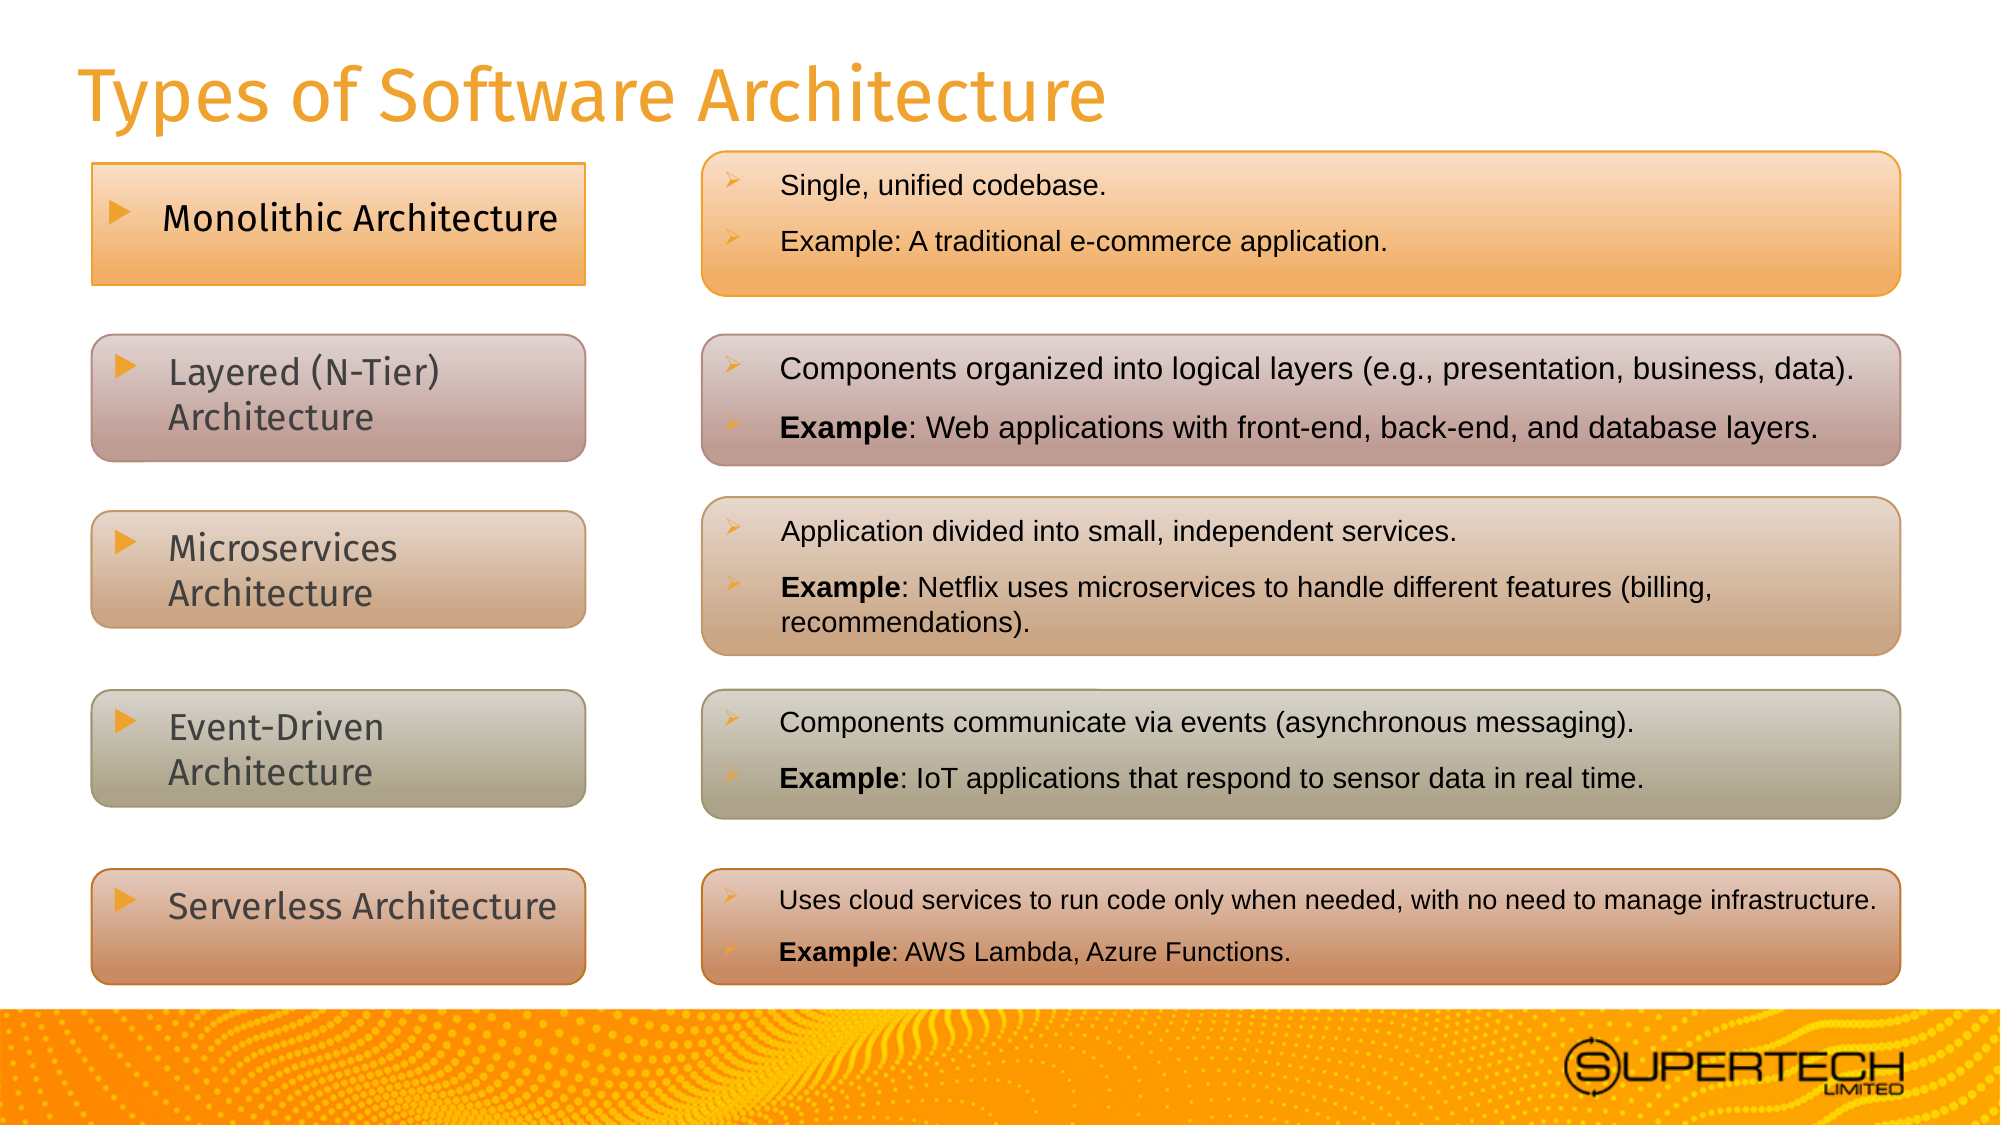

# Types of Software Architecture
Single, unified codebase.
Example: A traditional e-commerce application.

Monolithic Architecture

Layered (N-Tier) Architecture
Components organized into logical layers (e.g., presentation, business, data).
Example: Web applications with front-end, back-end, and database layers.

Application divided into small, independent services.
Example: Netflix uses microservices to handle different features (billing, recommendations).

Microservices Architecture
Components communicate via events (asynchronous messaging).
Example: IoT applications that respond to sensor data in real time.

Event-Driven Architecture
Serverless Architecture
Uses cloud services to run code only when needed, with no need to manage infrastructure.
Example: AWS Lambda, Azure Functions.